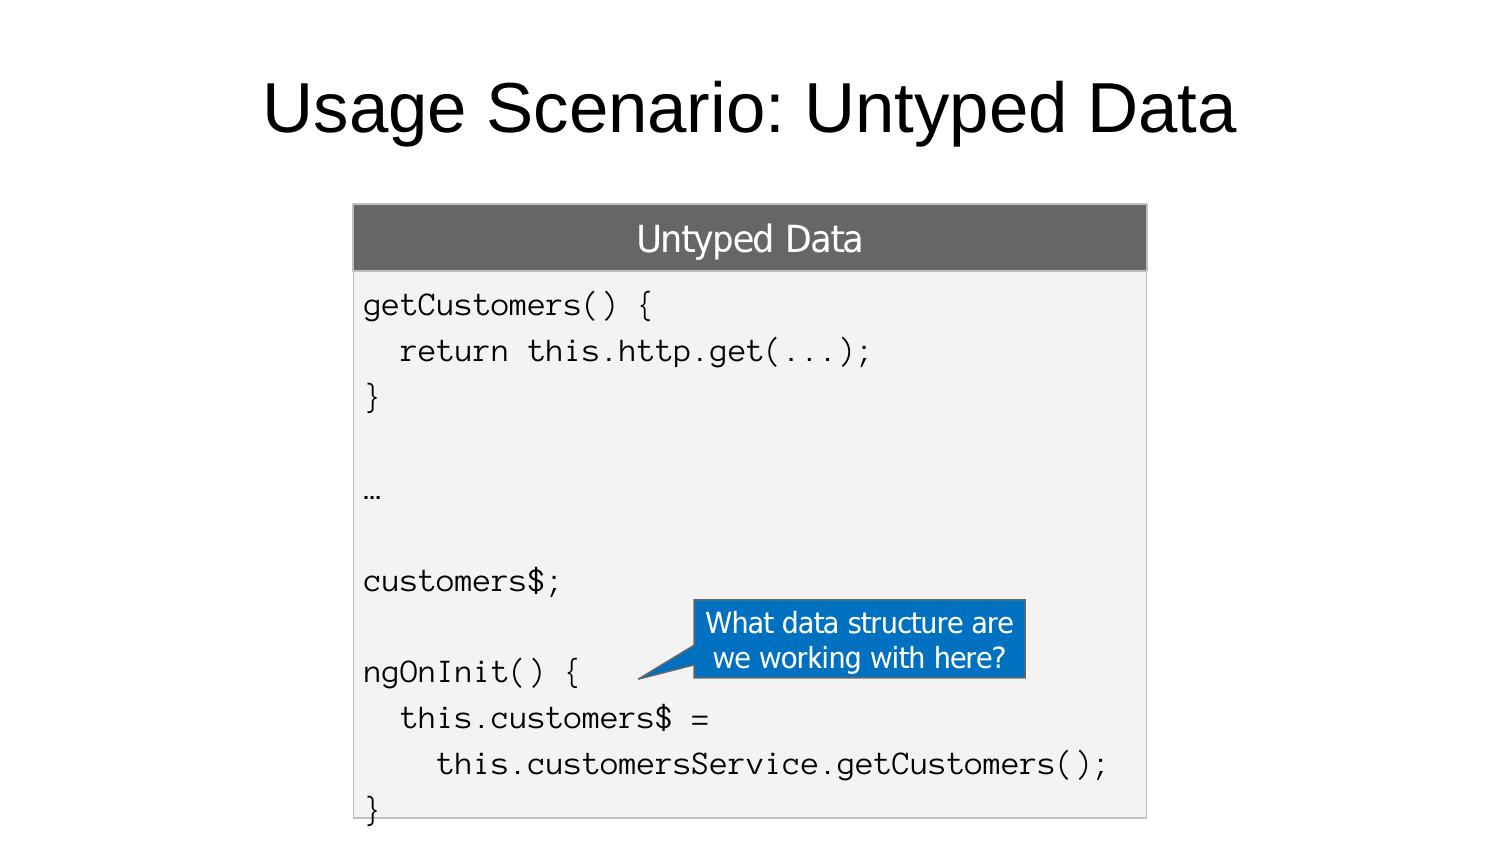

# Usage Scenario: Untyped Data
Untyped Data
getCustomers() {
  return this.http.get(...);
}

…

customers$;
ngOnInit() {
  this.customers$ =
    this.customersService.getCustomers();
}

What data structure are we working with here?